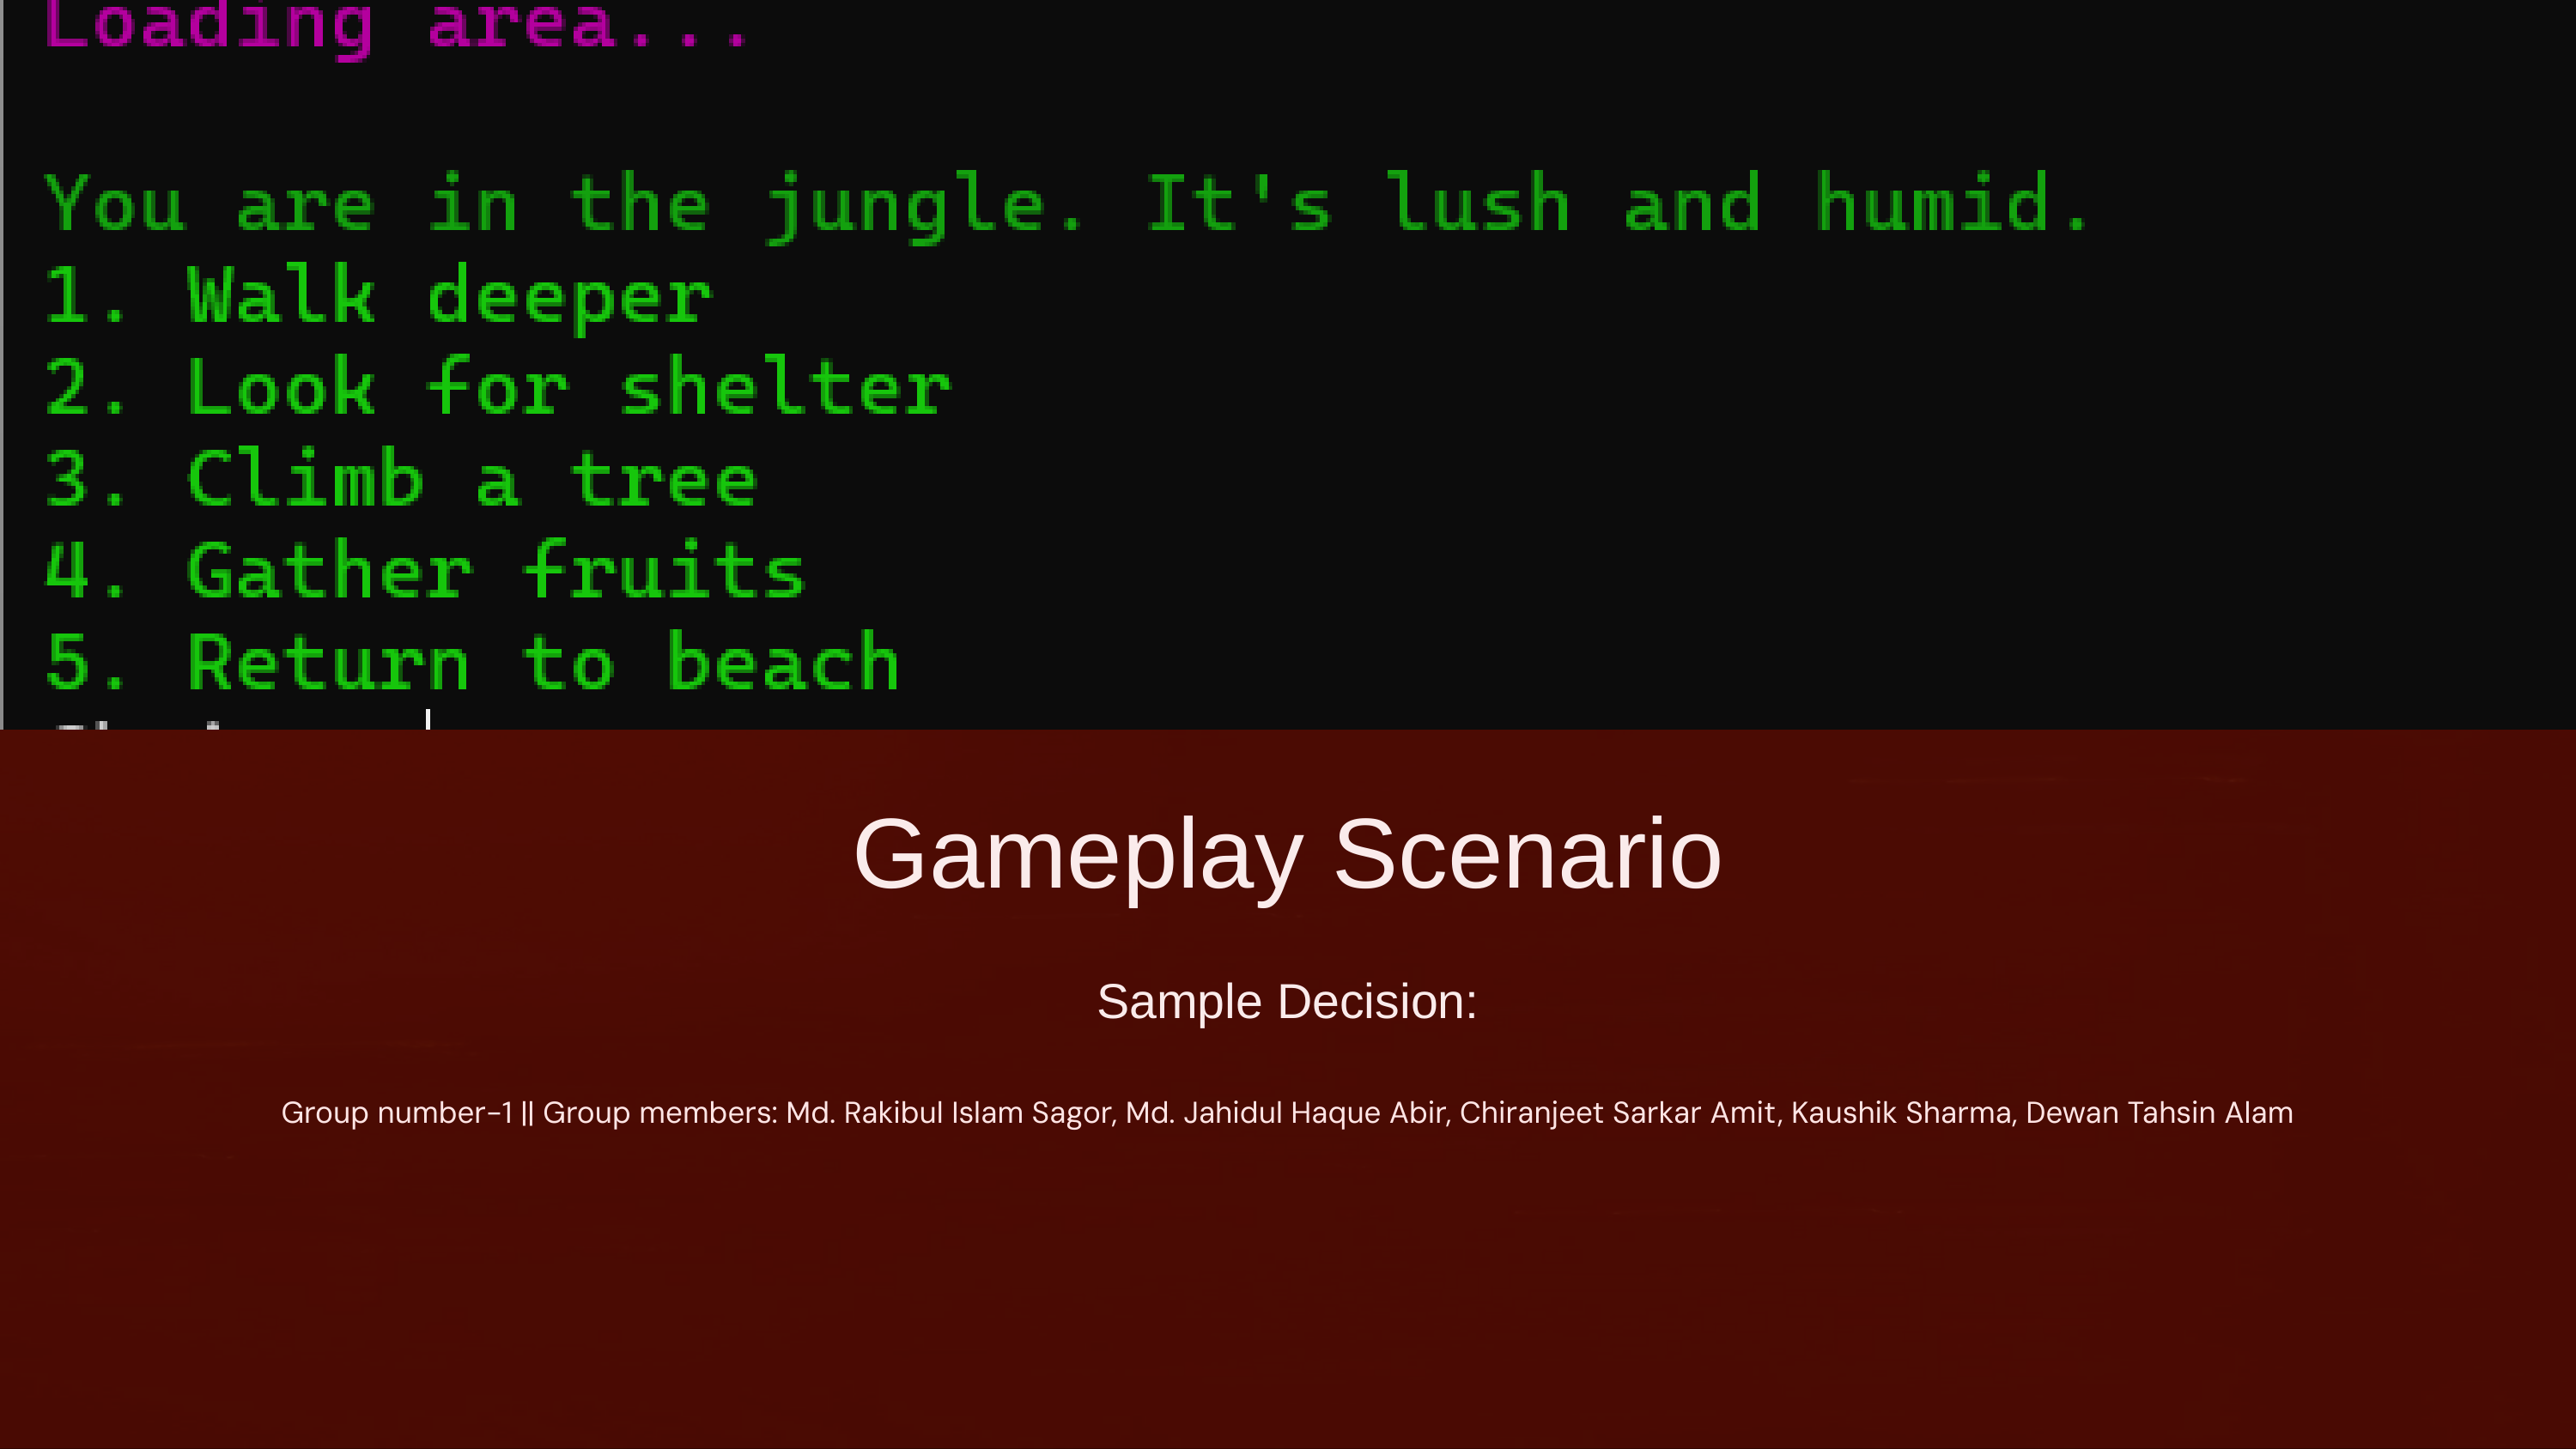

Gameplay Scenario
Sample Decision:
Group number-1 || Group members: Md. Rakibul Islam Sagor, Md. Jahidul Haque Abir, Chiranjeet Sarkar Amit, Kaushik Sharma, Dewan Tahsin Alam